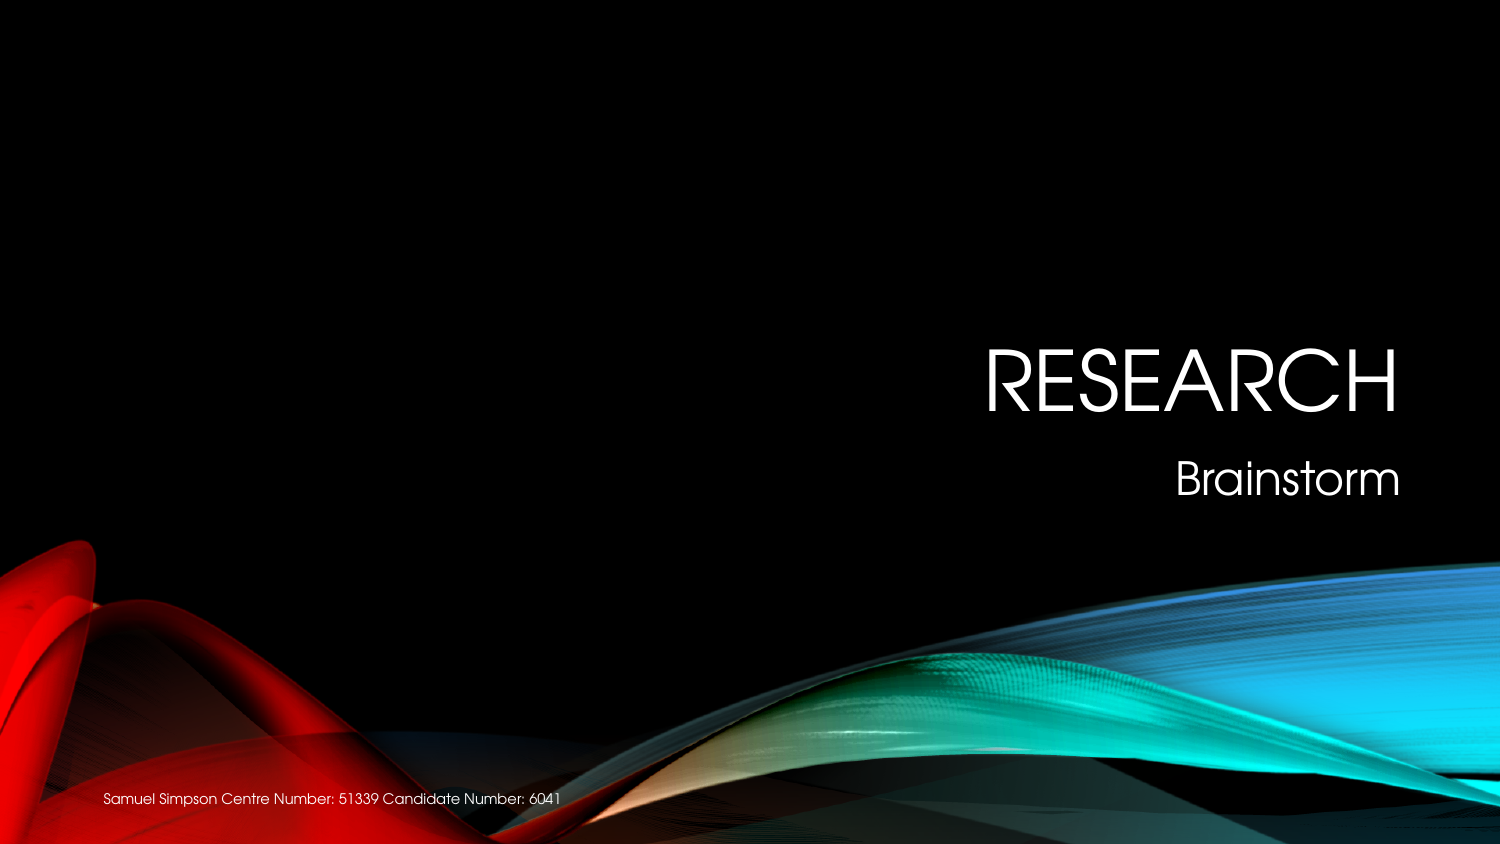

# Research
Brainstorm
Samuel Simpson Centre Number: 51339 Candidate Number: 6041